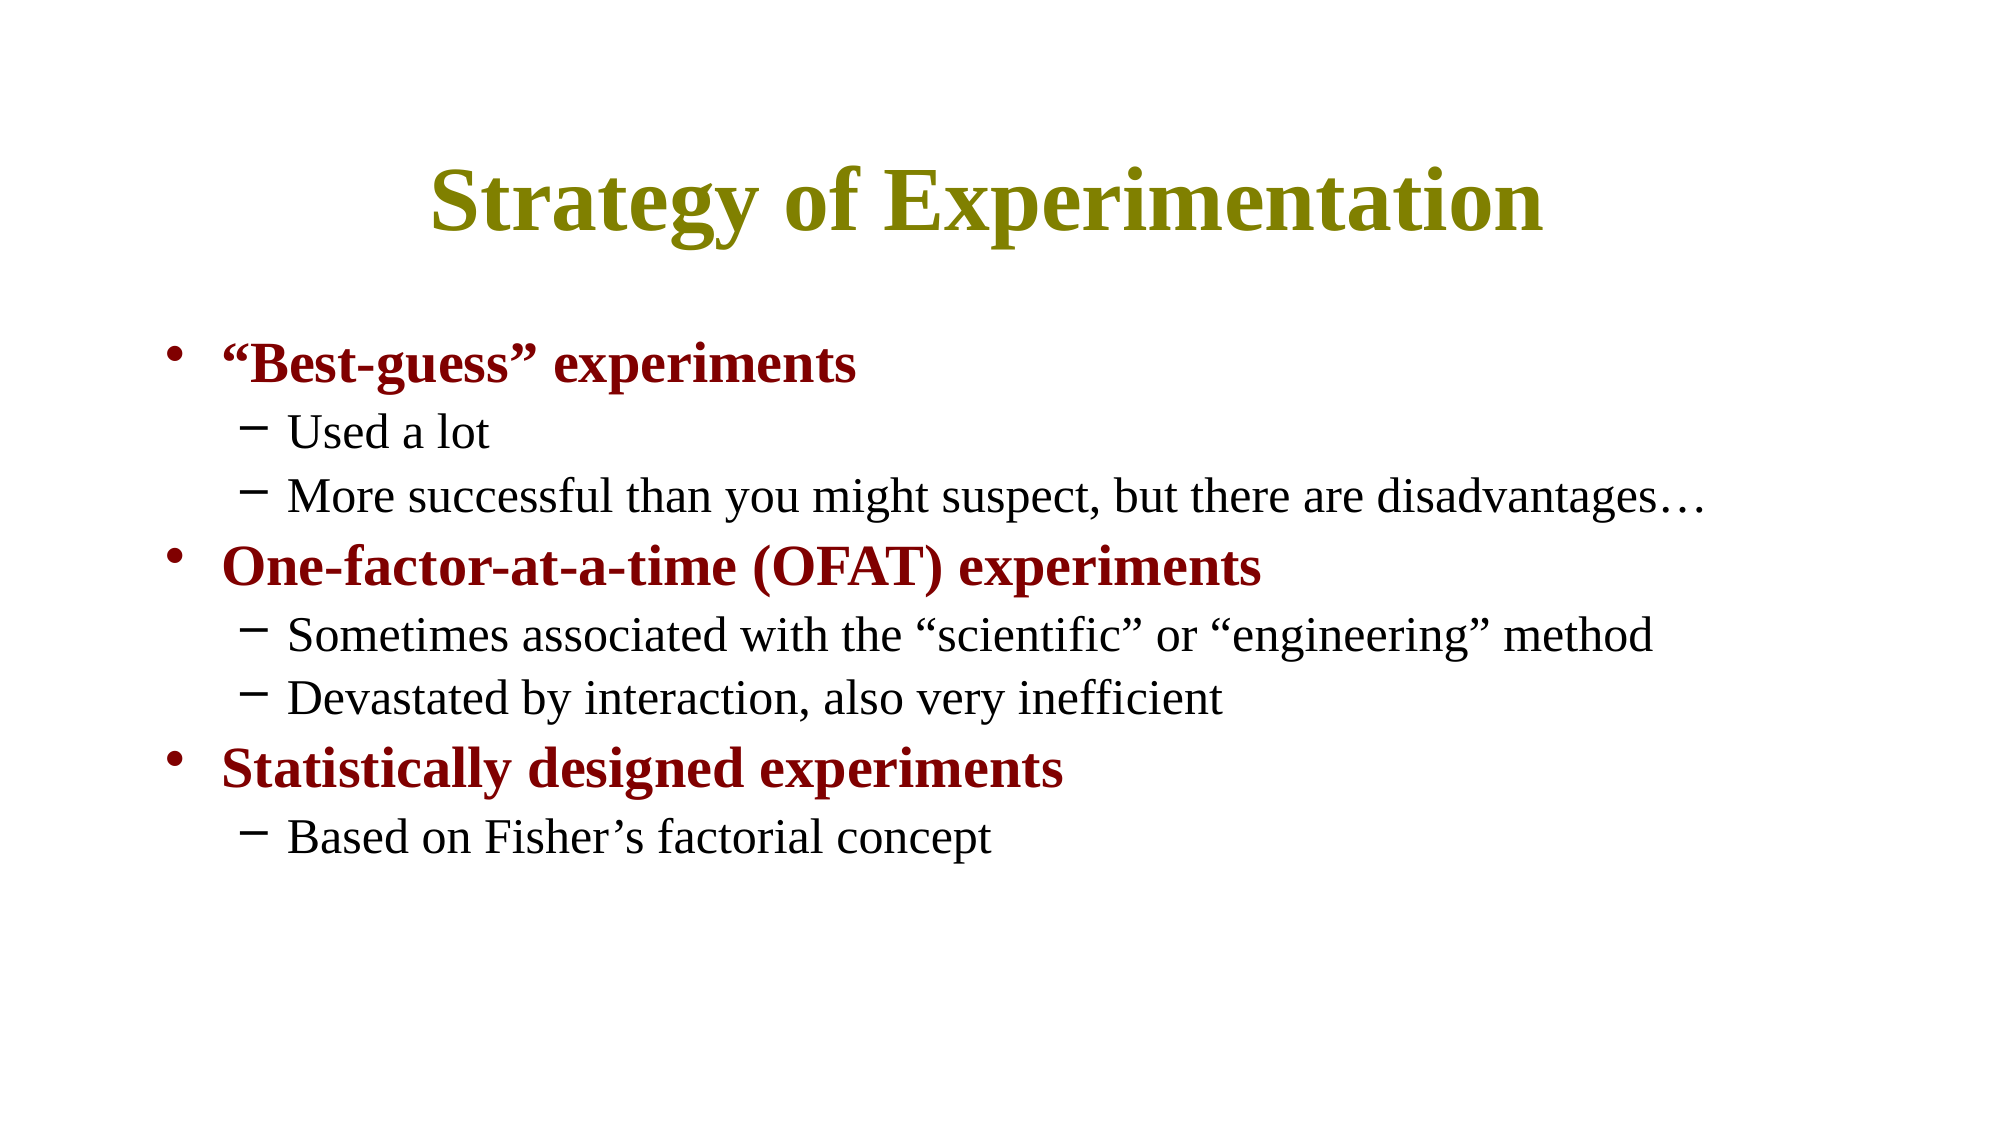

# Strategy of Experimentation
“Best-guess” experiments
Used a lot
More successful than you might suspect, but there are disadvantages…
One-factor-at-a-time (OFAT) experiments
Sometimes associated with the “scientific” or “engineering” method
Devastated by interaction, also very inefficient
Statistically designed experiments
Based on Fisher’s factorial concept